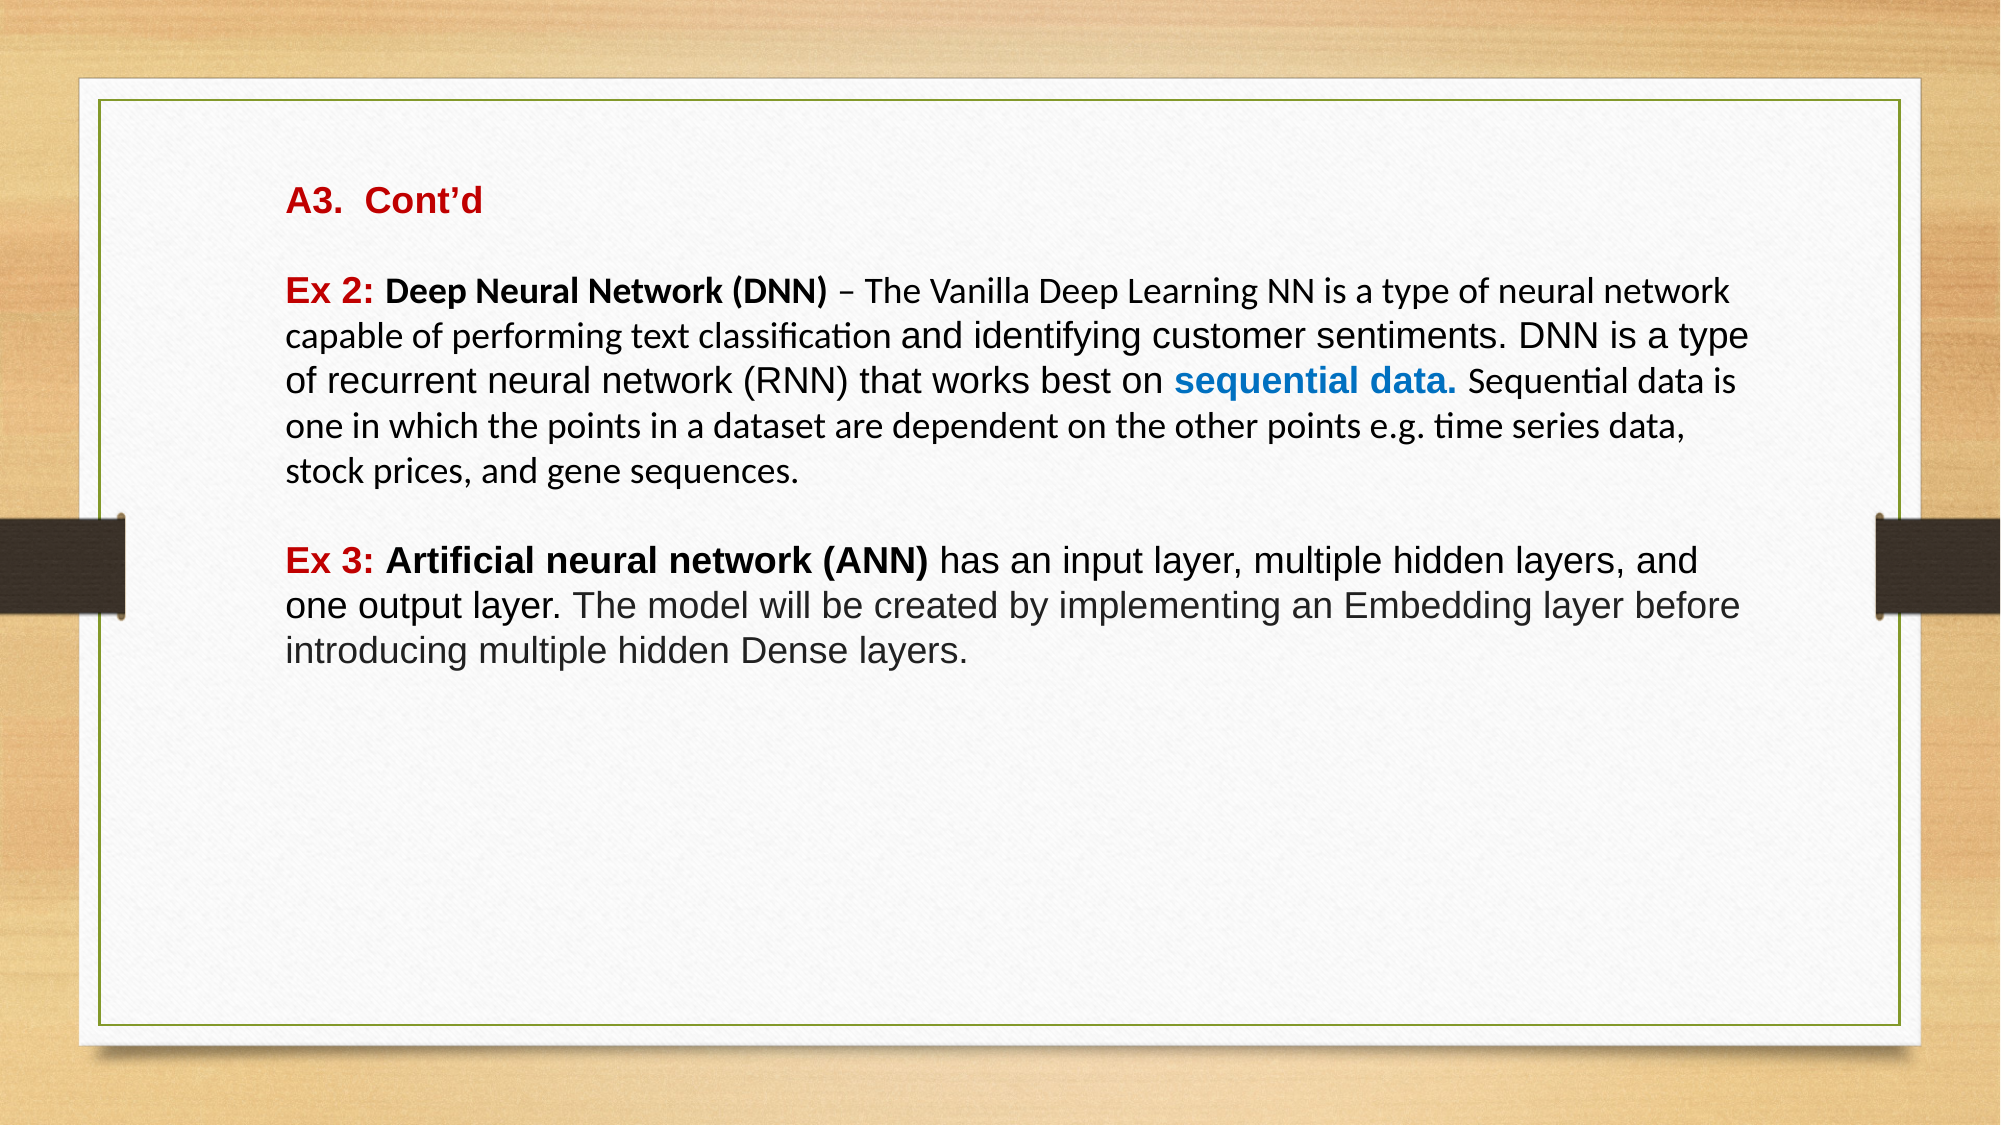

A3.  Cont’d

Ex 2: Deep Neural Network (DNN) – The Vanilla Deep Learning NN is a type of neural network capable of performing text classification and identifying customer sentiments. DNN is a type of recurrent neural network (RNN) that works best on sequential data. Sequential data is one in which the points in a dataset are dependent on the other points e.g. time series data, stock prices, and gene sequences.

Ex 3: Artificial neural network (ANN) has an input layer, multiple hidden layers, and one output layer. The model will be created by implementing an Embedding layer before introducing multiple hidden Dense layers.